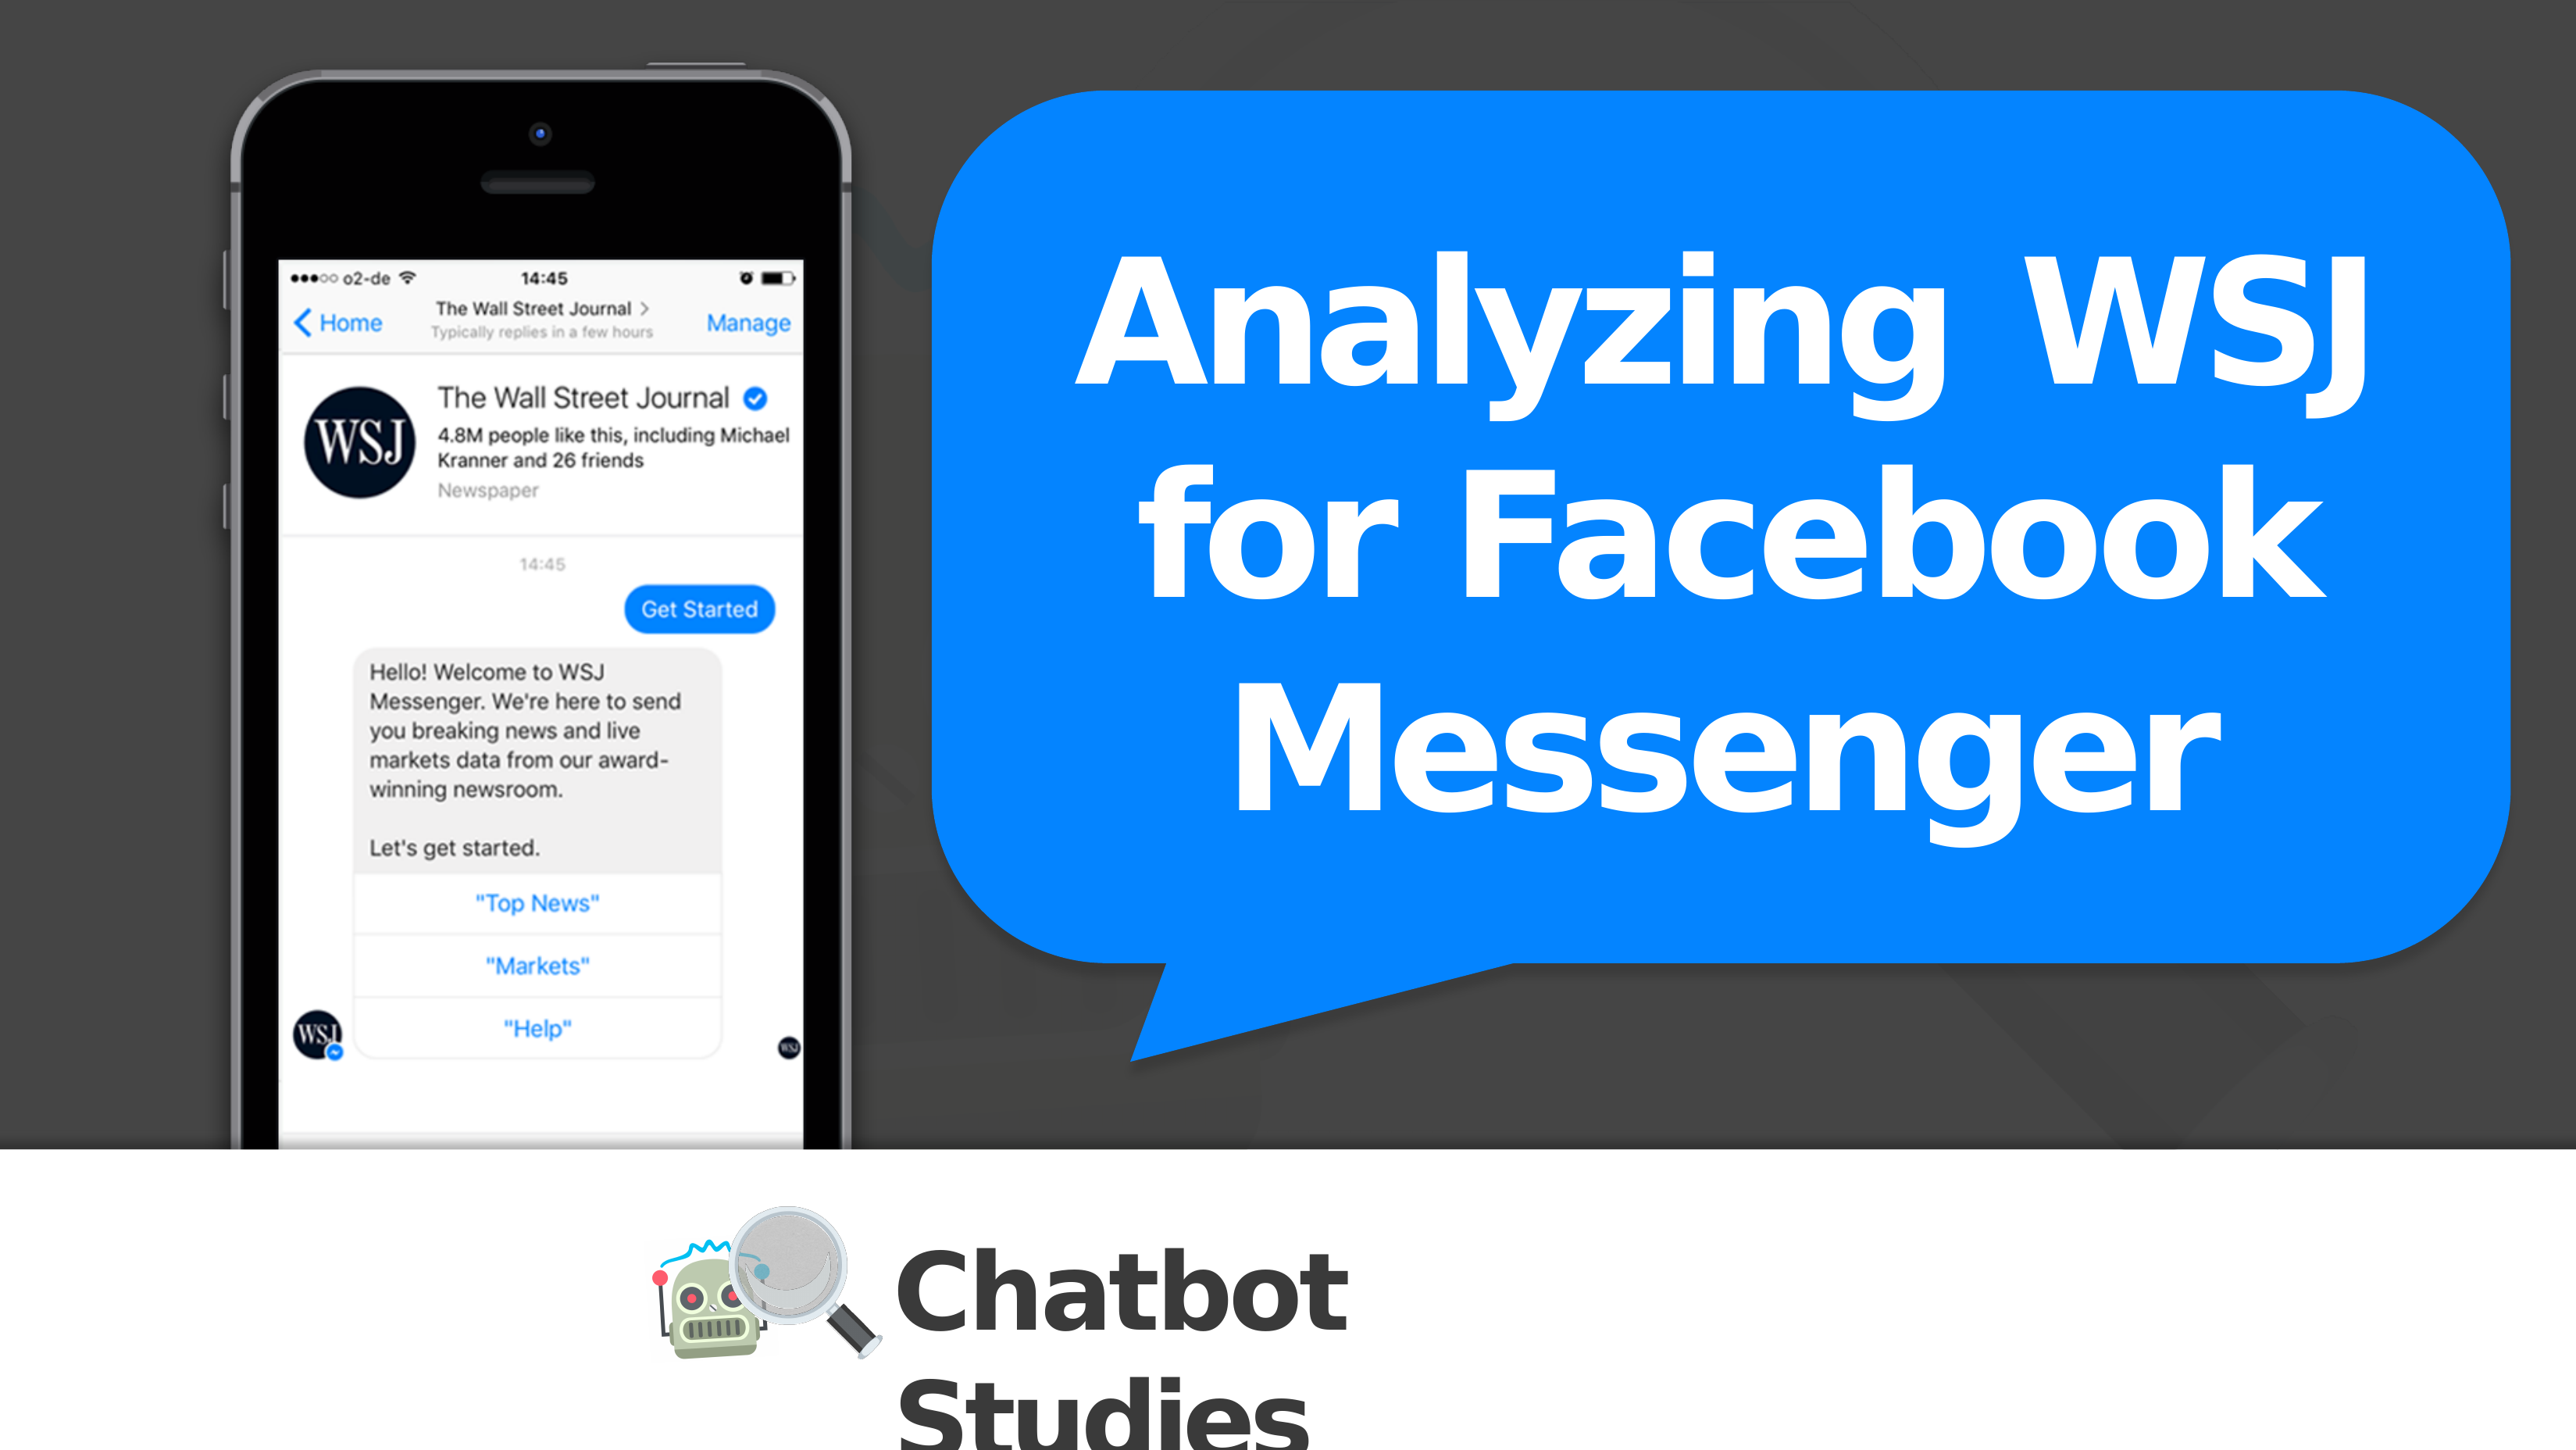

Analyzing WSJ  for Facebook  Messenger

Chatbot Studies